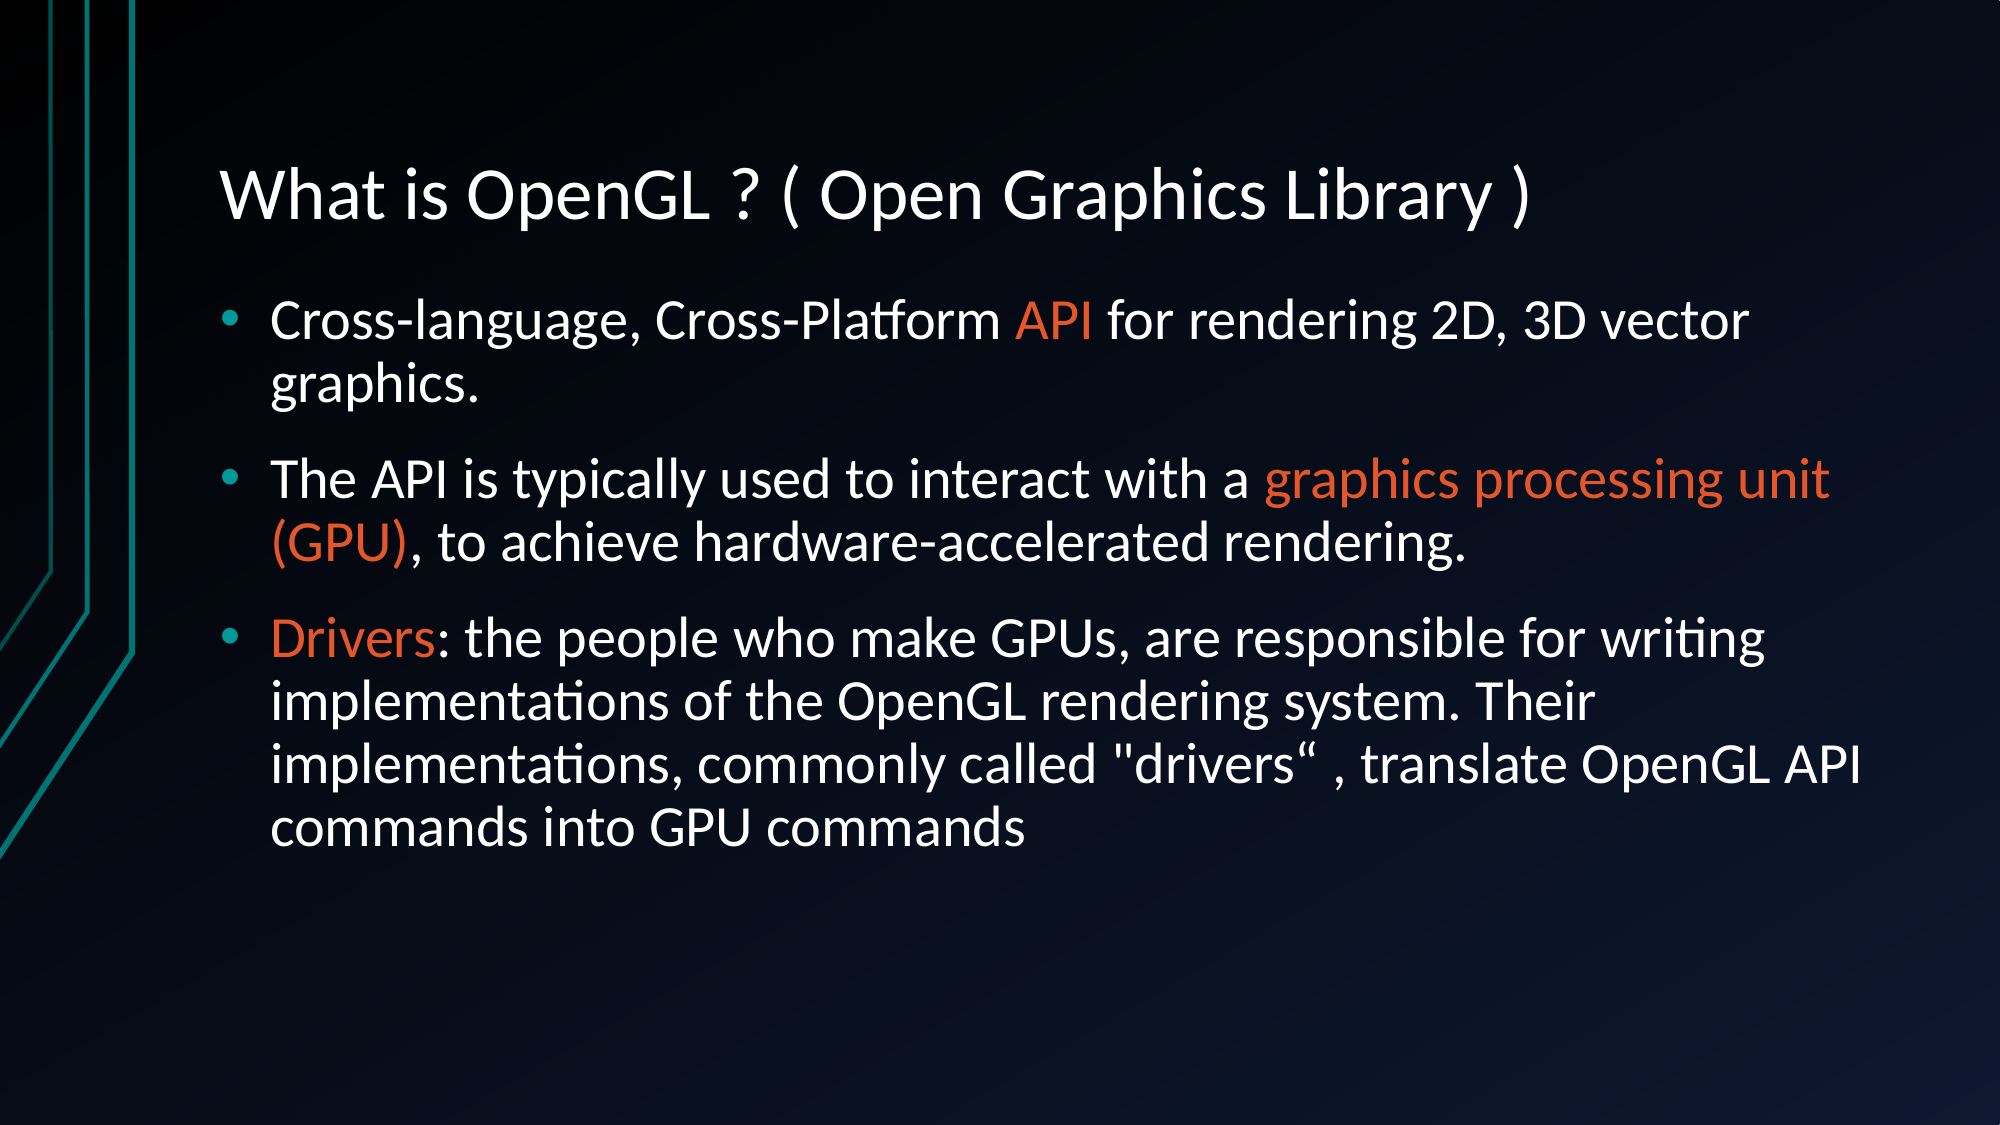

# What is OpenGL ? ( Open Graphics Library )
Cross-language, Cross-Platform API for rendering 2D, 3D vector graphics.
The API is typically used to interact with a graphics processing unit (GPU), to achieve hardware-accelerated rendering.
Drivers: the people who make GPUs, are responsible for writing implementations of the OpenGL rendering system. Their implementations, commonly called "drivers“ , translate OpenGL API commands into GPU commands